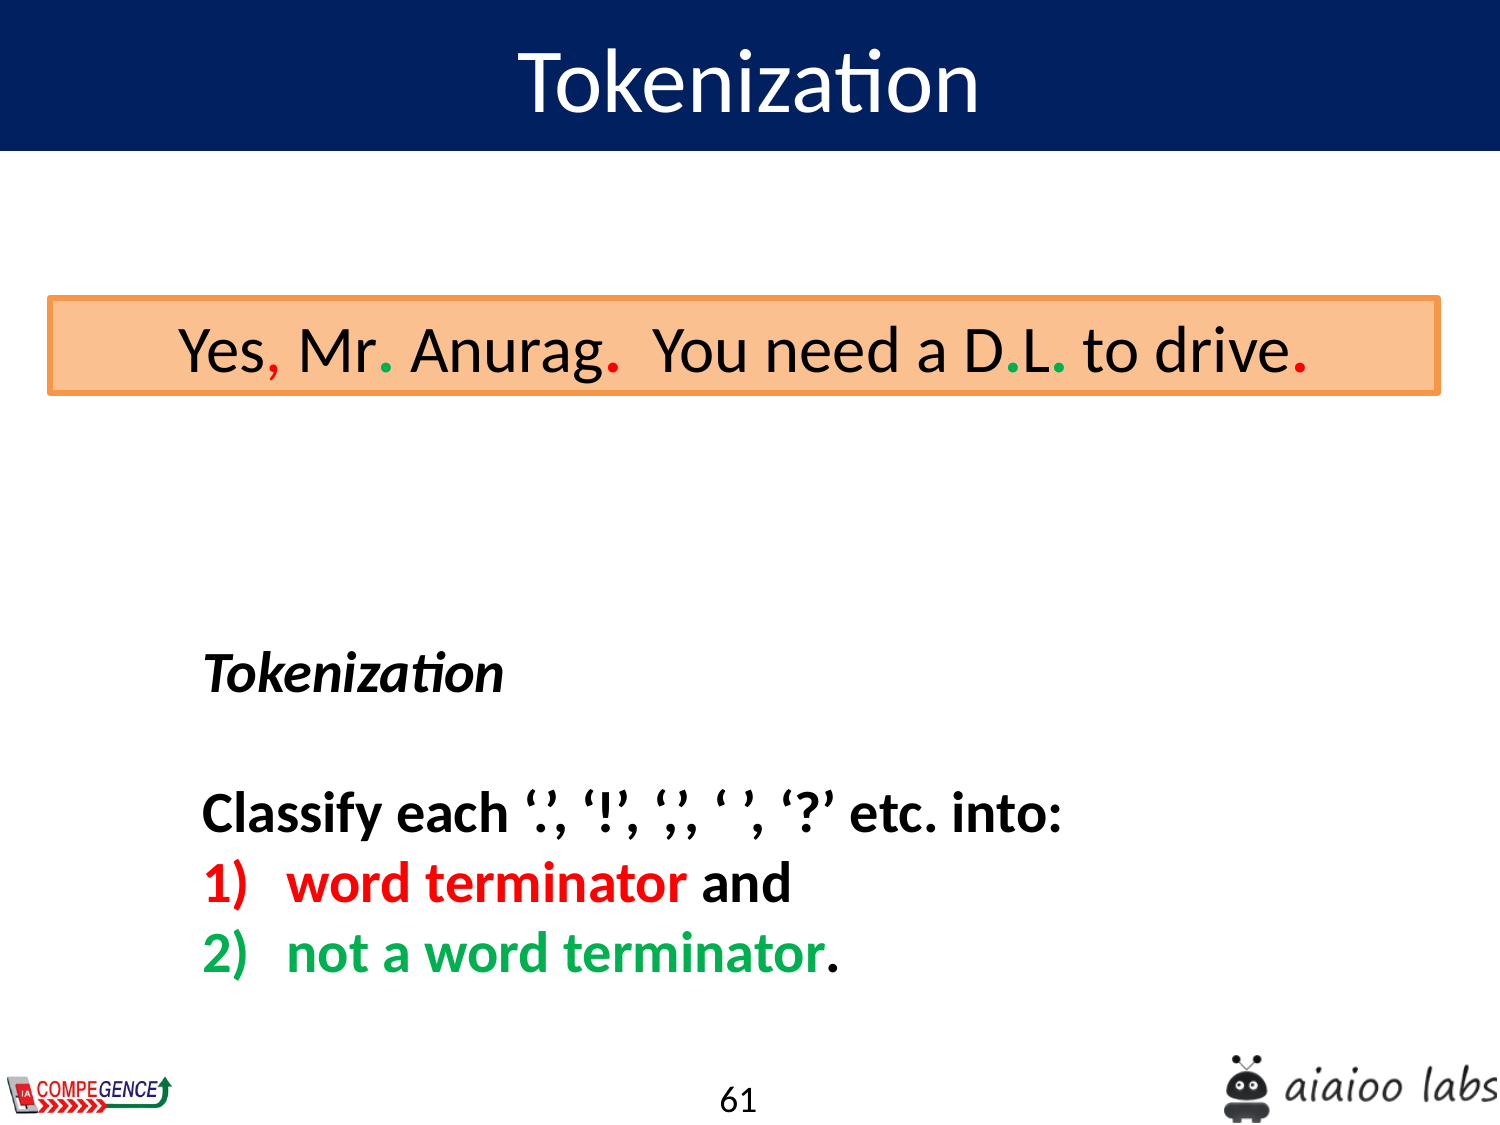

Tokenization
Yes, Mr. Anurag.  You need a D.L. to drive.
Tokenization

Classify each ‘.’, ‘!’, ‘,’, ‘ ’, ‘?’ etc. into:
word terminator and
not a word terminator.